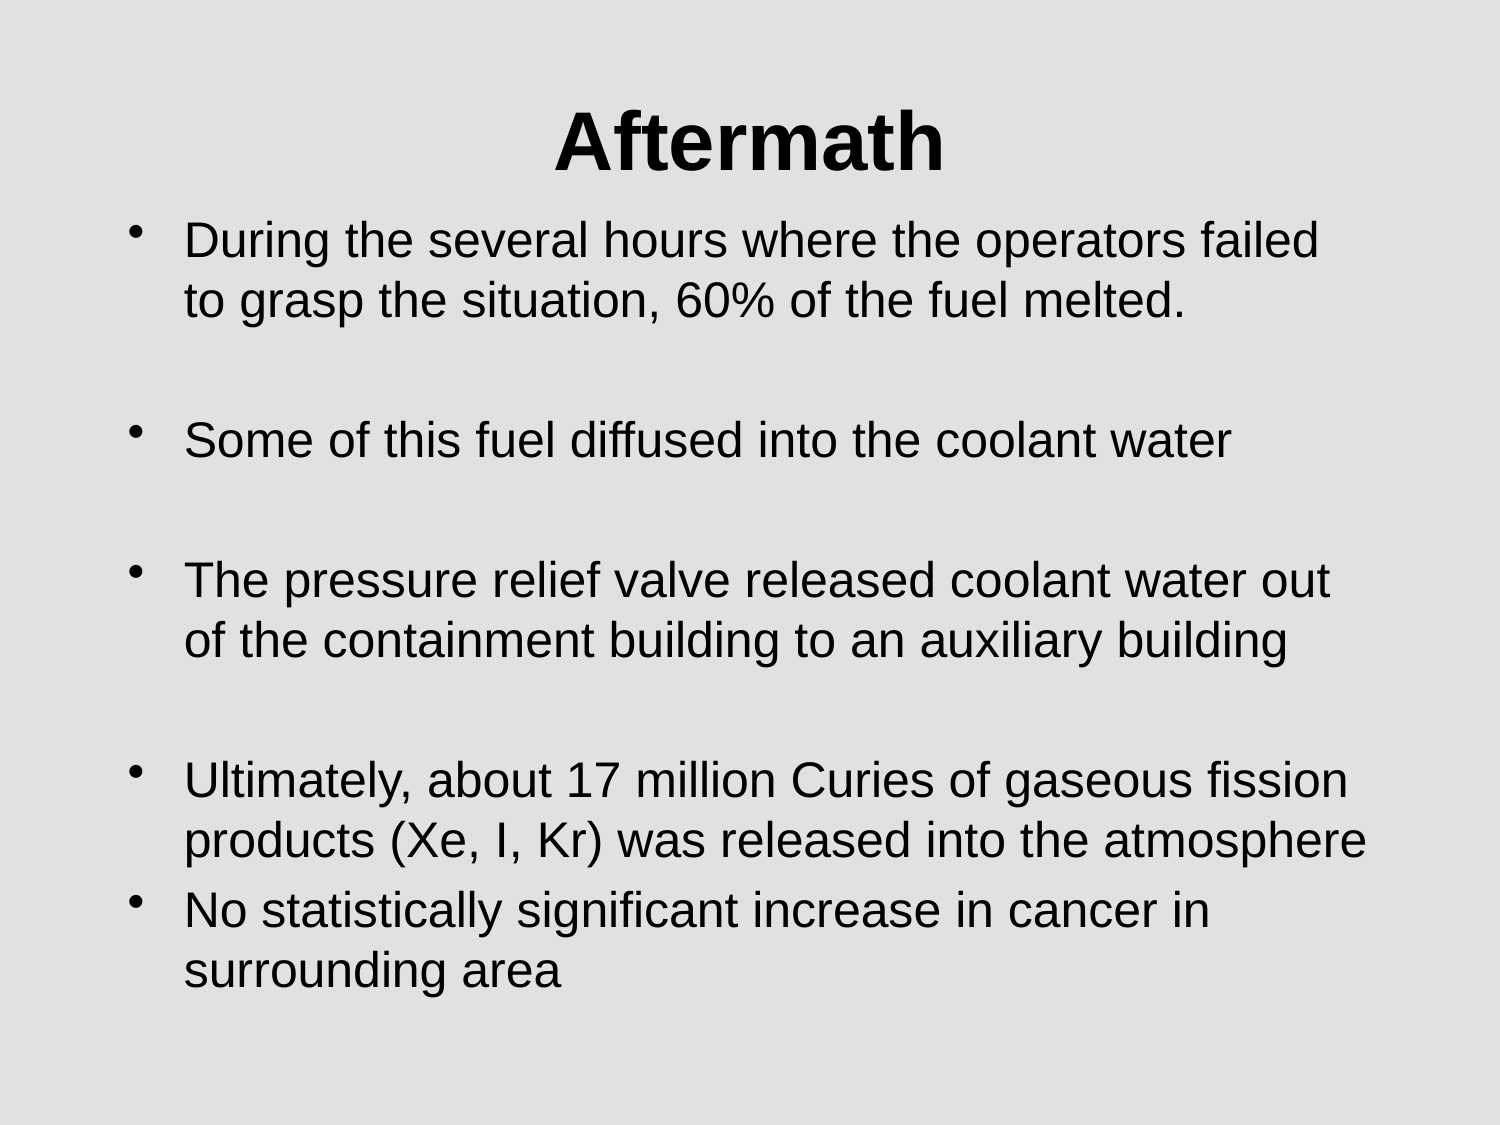

# Aftermath
During the several hours where the operators failed to grasp the situation, 60% of the fuel melted.

Some of this fuel diffused into the coolant water

The pressure relief valve released coolant water out of the containment building to an auxiliary building

Ultimately, about 17 million Curies of gaseous fission products (Xe, I, Kr) was released into the atmosphere
No statistically significant increase in cancer in surrounding area